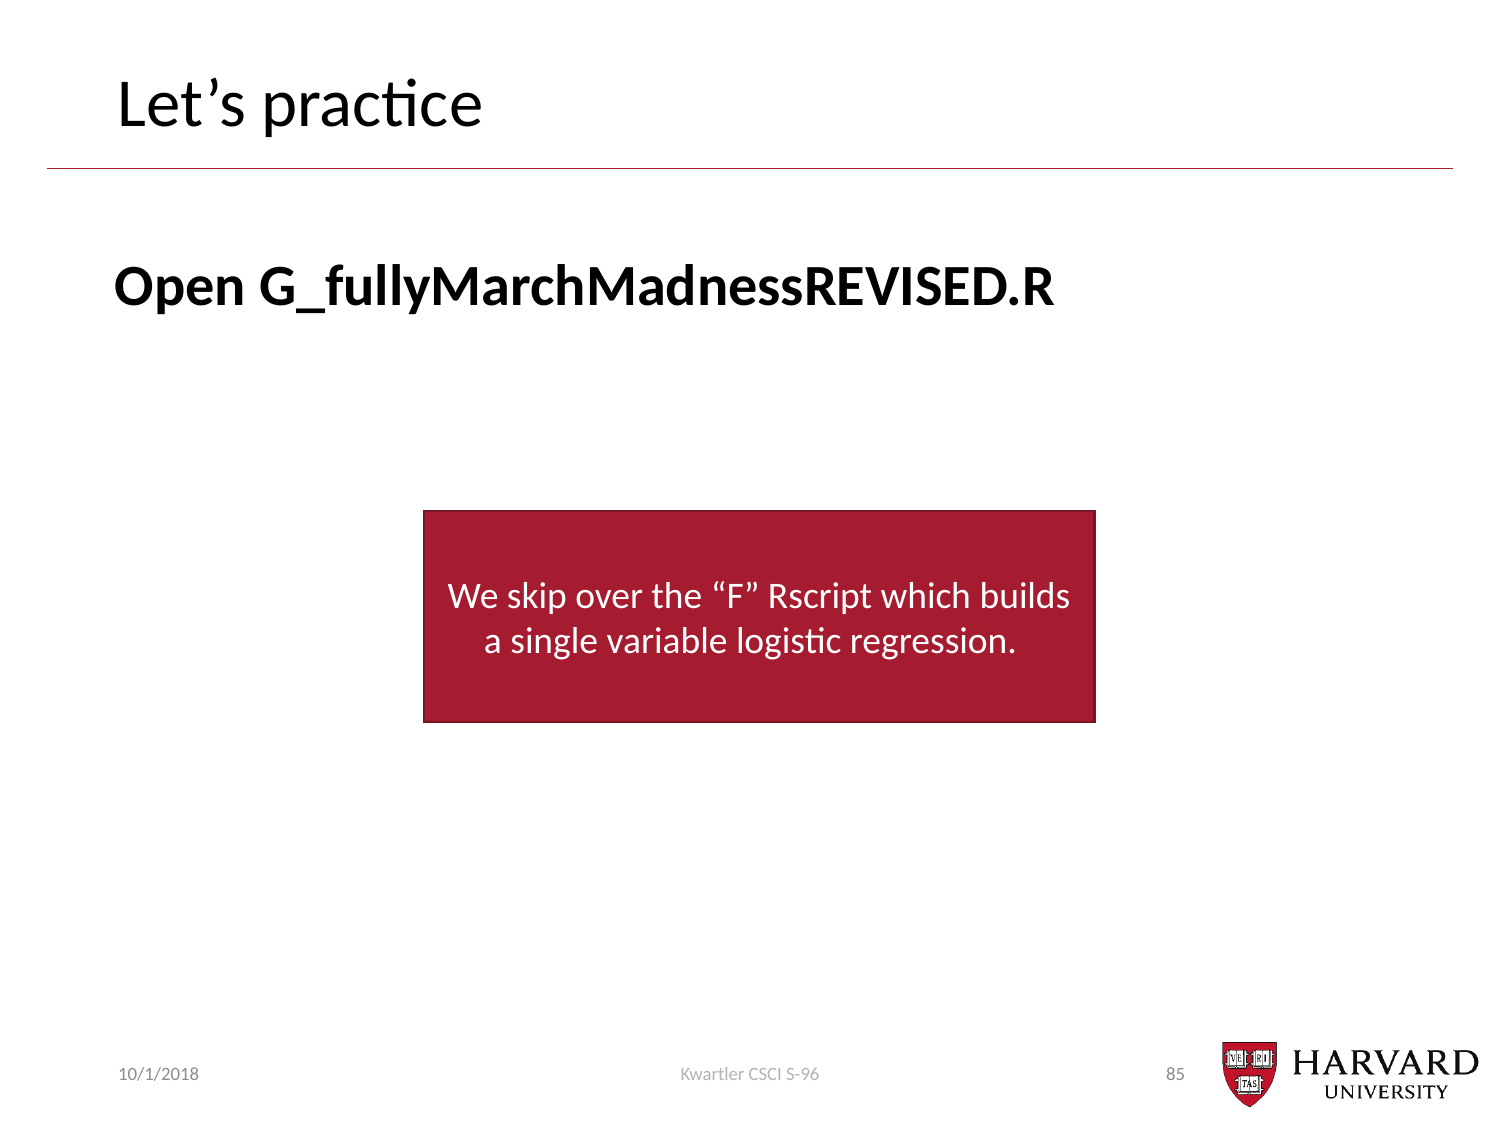

# Let’s practice
Open G_fullyMarchMadnessREVISED.R
We skip over the “F” Rscript which builds a single variable logistic regression.
10/1/2018
Kwartler CSCI S-96
85